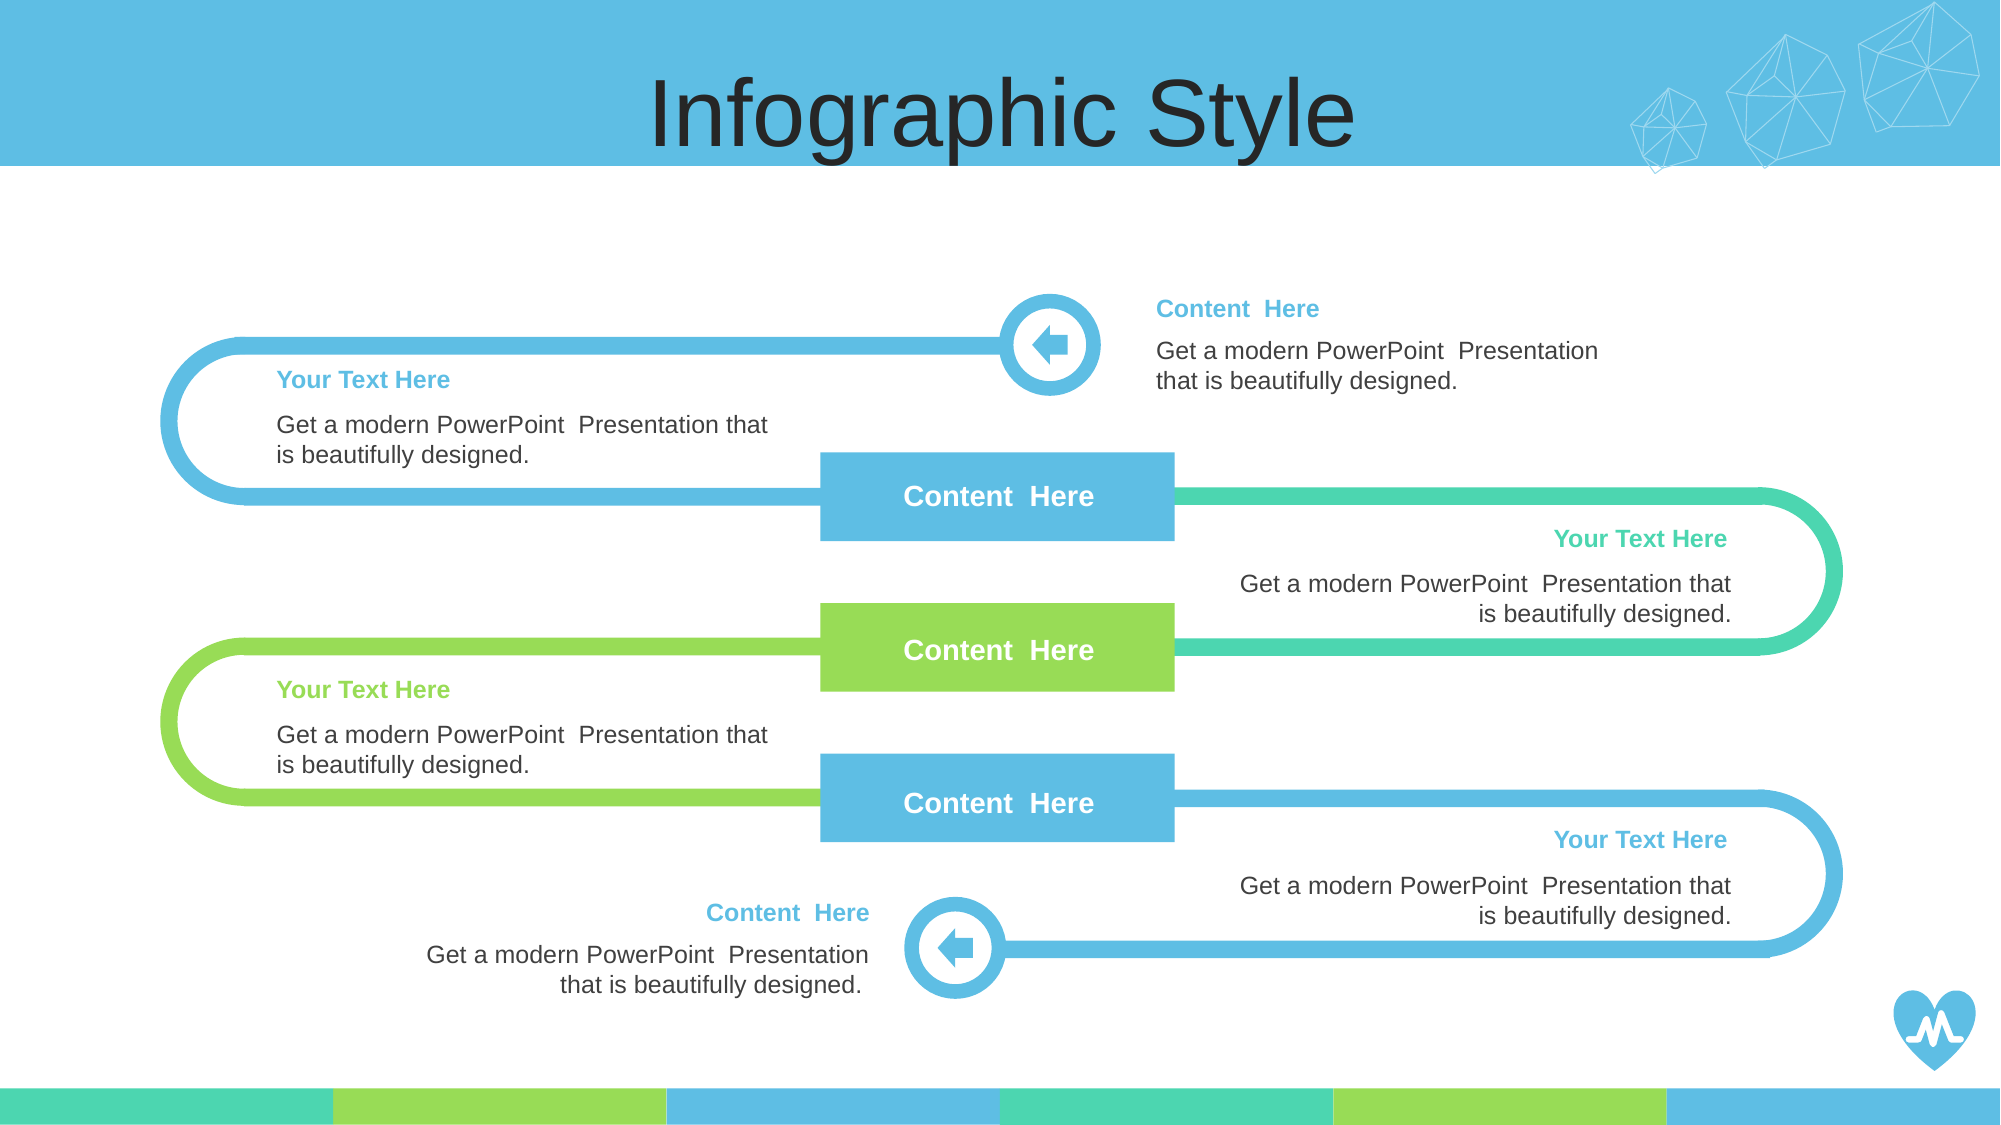

Infographic Style
Content  Here
Get a modern PowerPoint  Presentation that is beautifully designed.

Your Text Here
Get a modern PowerPoint  Presentation that is beautifully designed.
Content  Here
Your Text Here
Get a modern PowerPoint  Presentation that is beautifully designed.
Content  Here
Your Text Here
Get a modern PowerPoint  Presentation that is beautifully designed.
Content  Here
Your Text Here
Get a modern PowerPoint  Presentation that is beautifully designed.
Content  Here
Get a modern PowerPoint  Presentation that is beautifully designed.